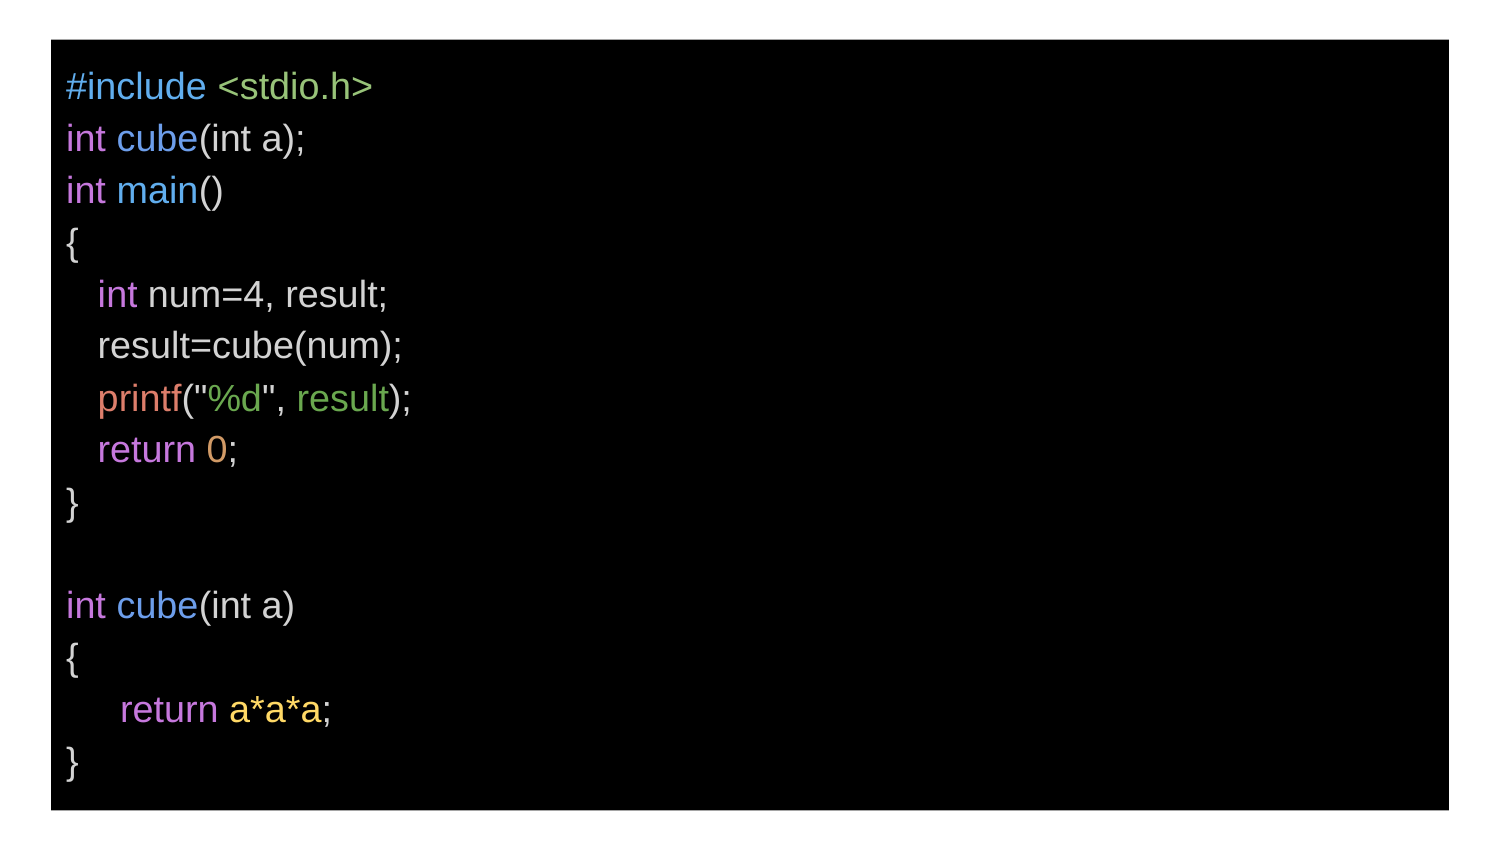

#include <stdio.h>
int cube(int a);
int main()
{
   int num=4, result;
   result=cube(num);
   printf("%d", result);
   return 0;
}

int cube(int a)
{
  	 return a*a*a;
}

#